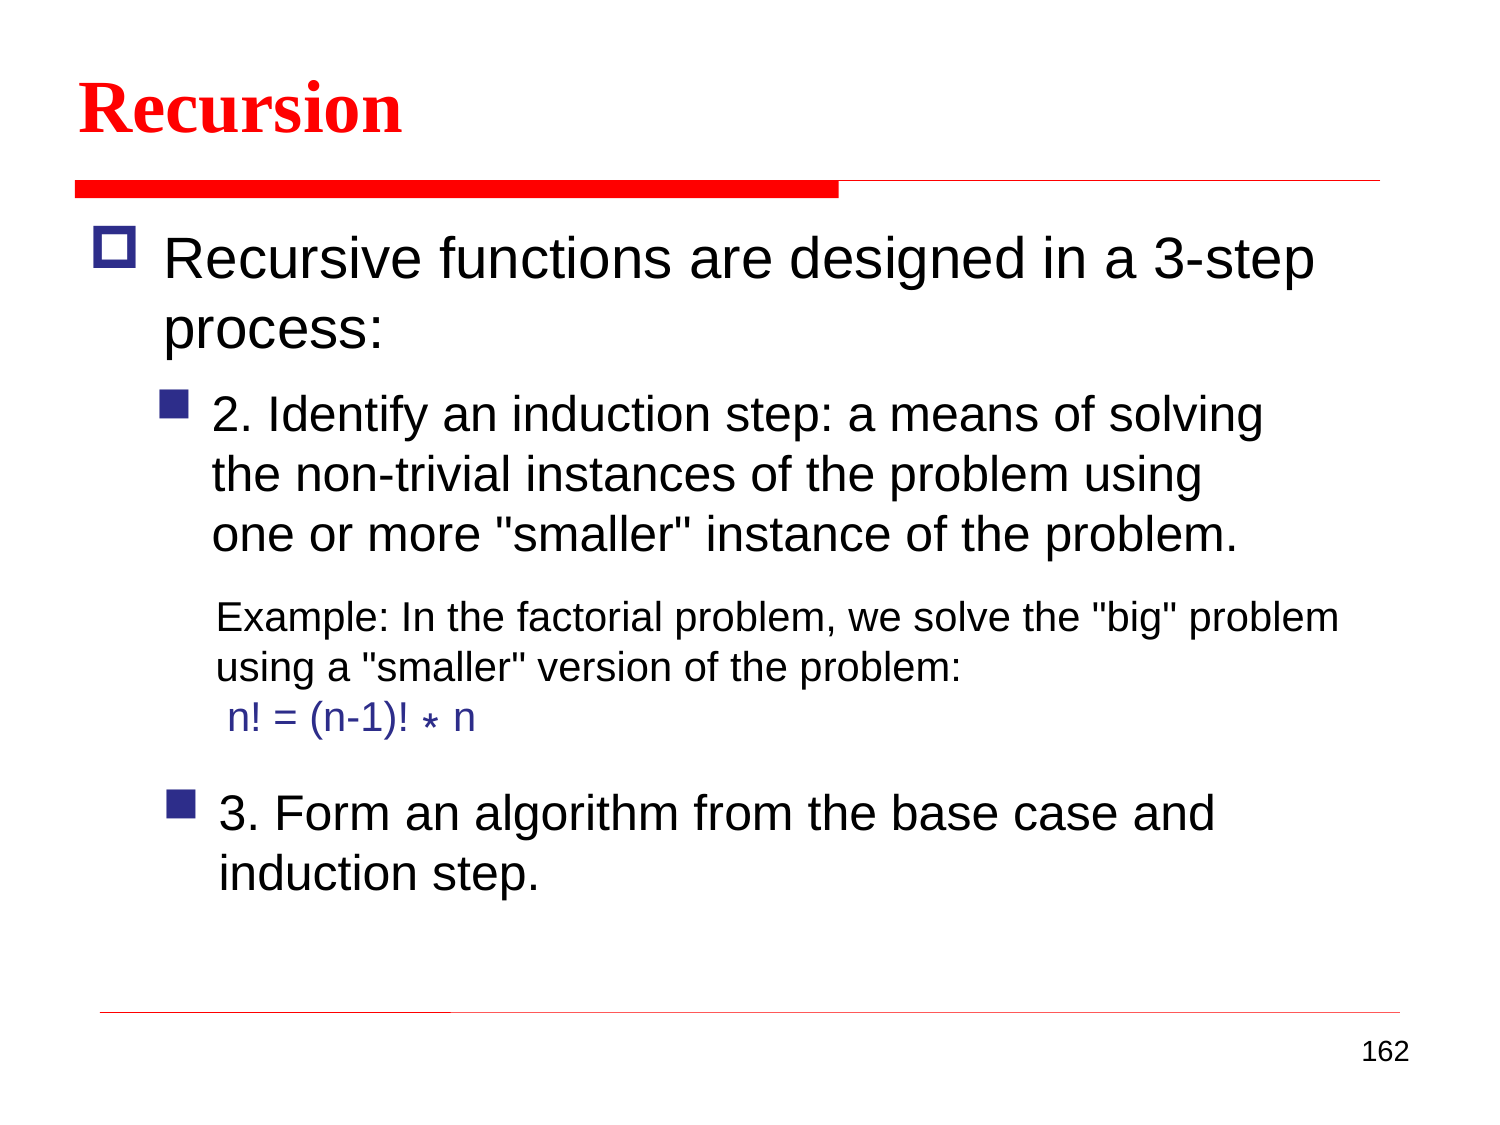

Recursion
Recursive functions are designed in a 3-step process:
2. Identify an induction step: a means of solving the non-trivial instances of the problem using one or more "smaller" instance of the problem.
Example: In the factorial problem, we solve the "big" problem using a "smaller" version of the problem:
 n! = (n-1)! ∗ n
3. Form an algorithm from the base case and induction step.
162